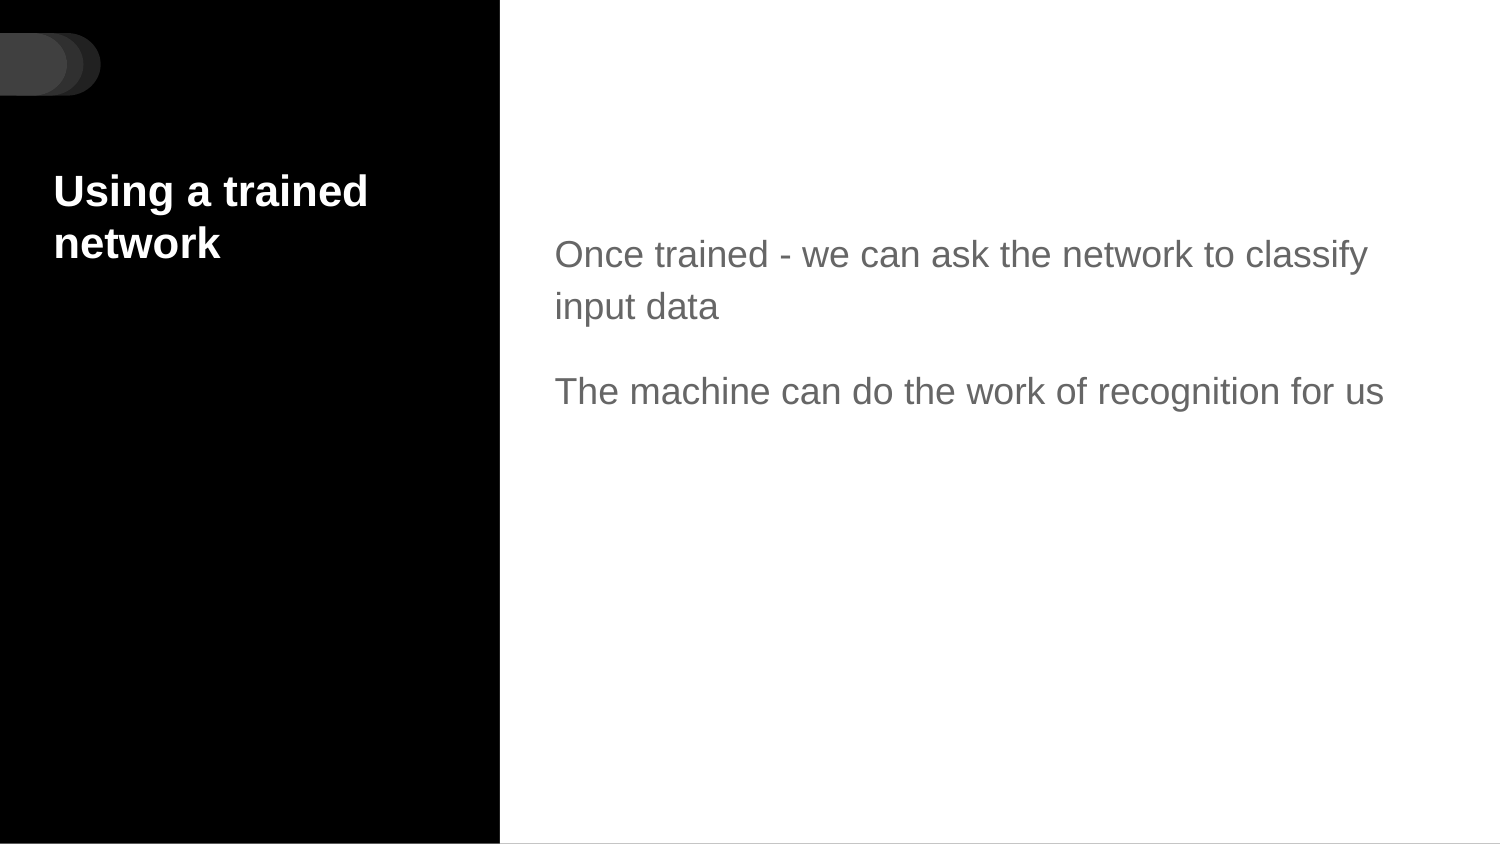

# Using a trained network
Once trained - we can ask the network to classify input data
The machine can do the work of recognition for us